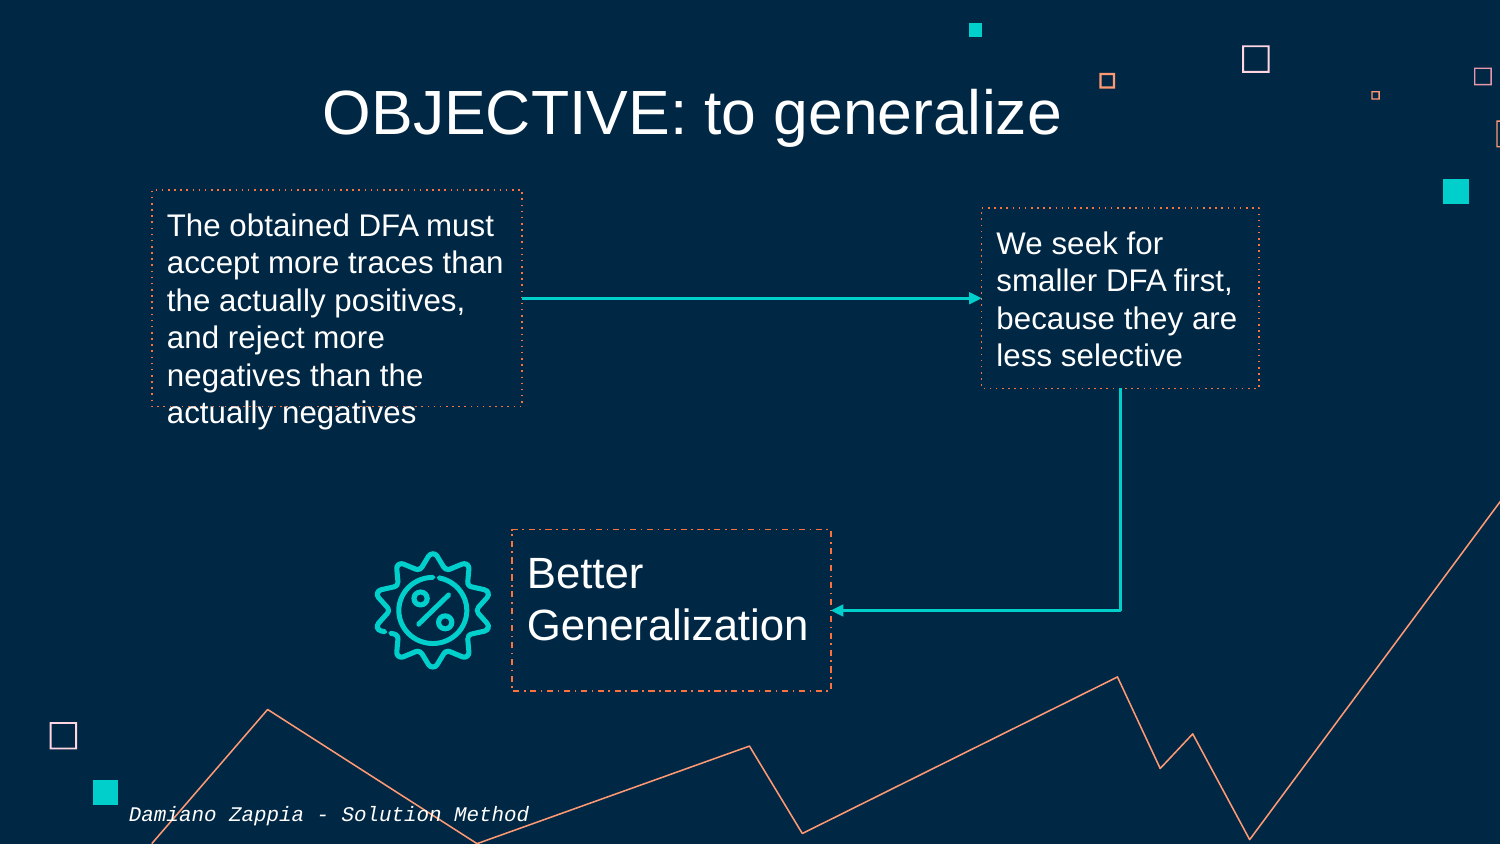

# OBJECTIVE: to generalize
The obtained DFA must accept more traces than the actually positives, and reject more negatives than the actually negatives
We seek for smaller DFA first, because they are less selective

Better Generalization

Damiano Zappia - Solution Method